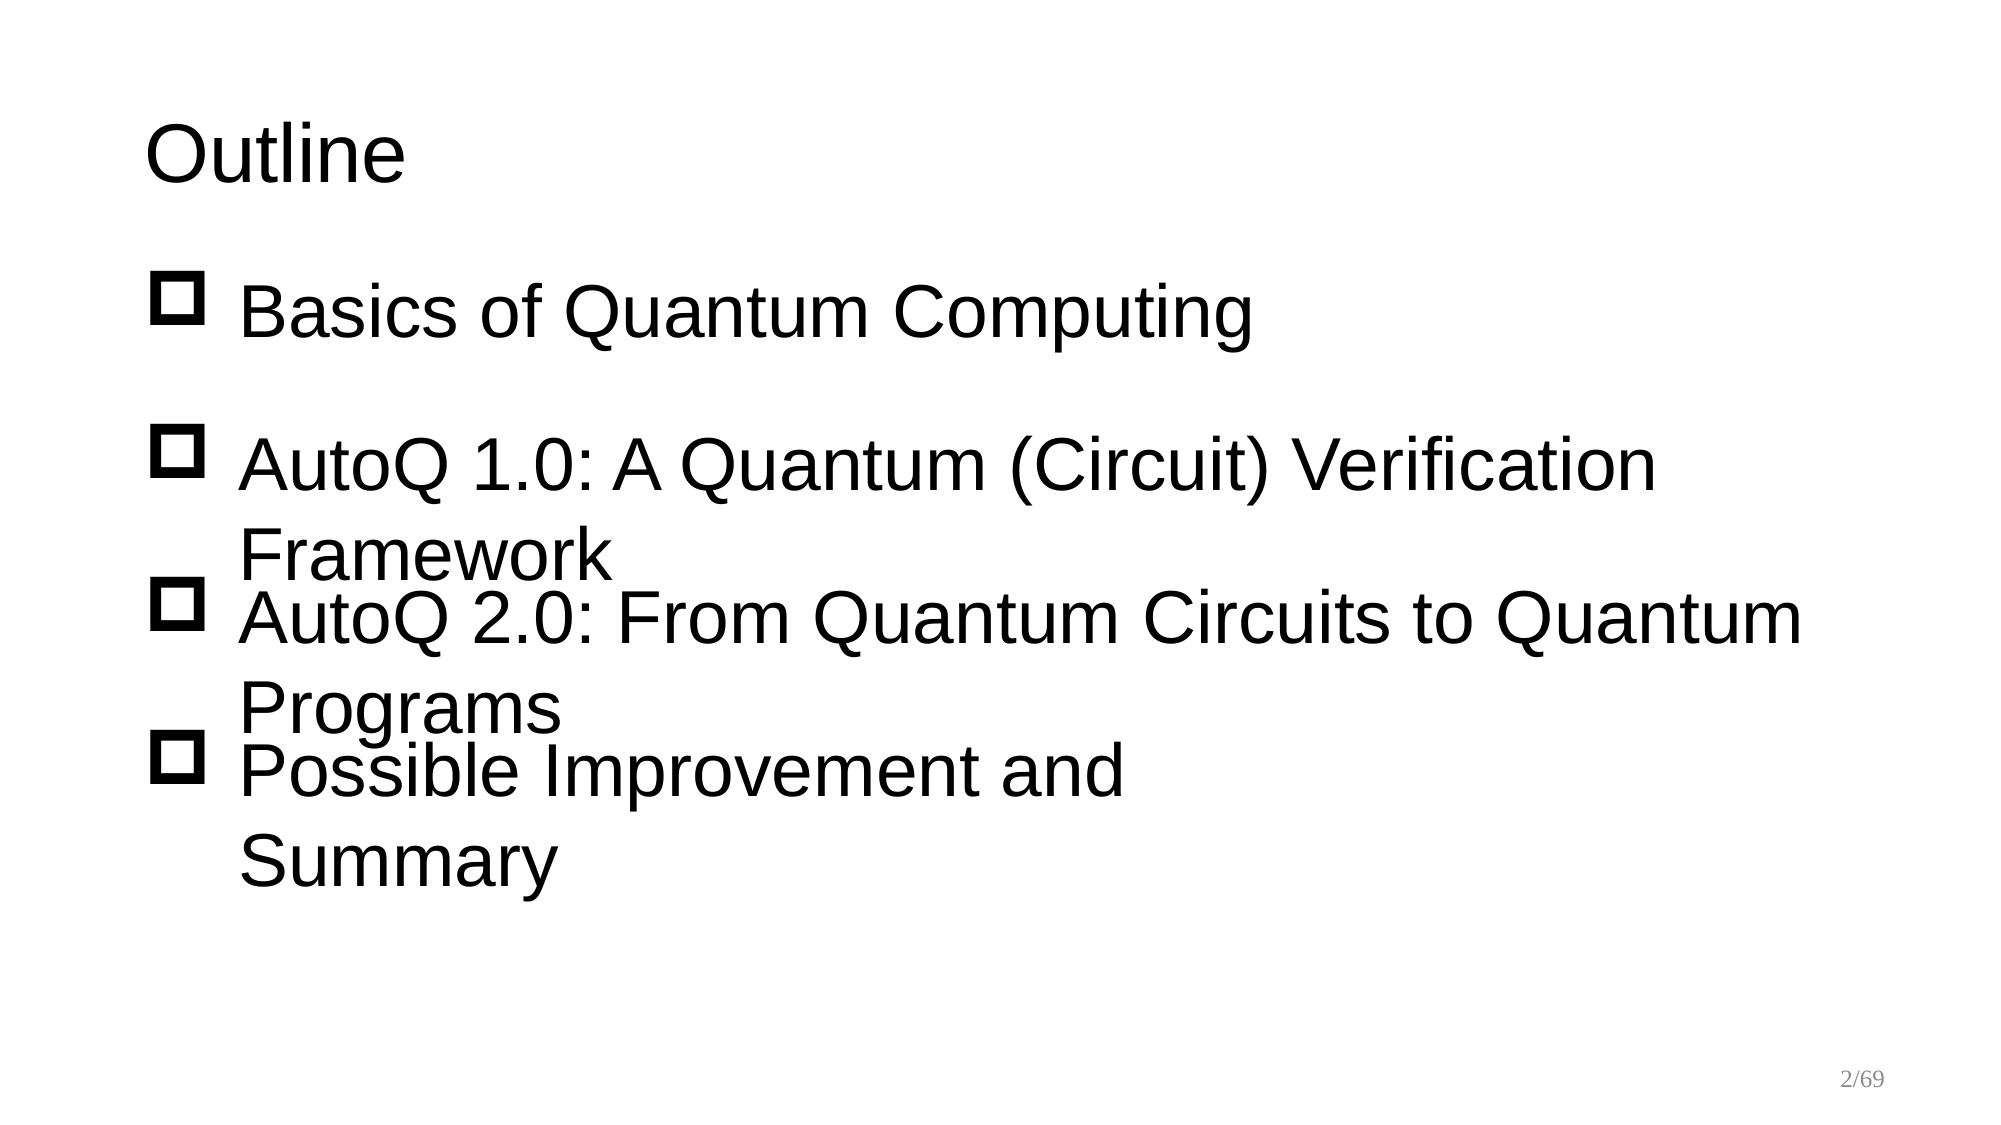

Outline
Basics of Quantum Computing
AutoQ 1.0: A Quantum (Circuit) Verification Framework
AutoQ 2.0: From Quantum Circuits to Quantum Programs
Possible Improvement and Summary
2/69